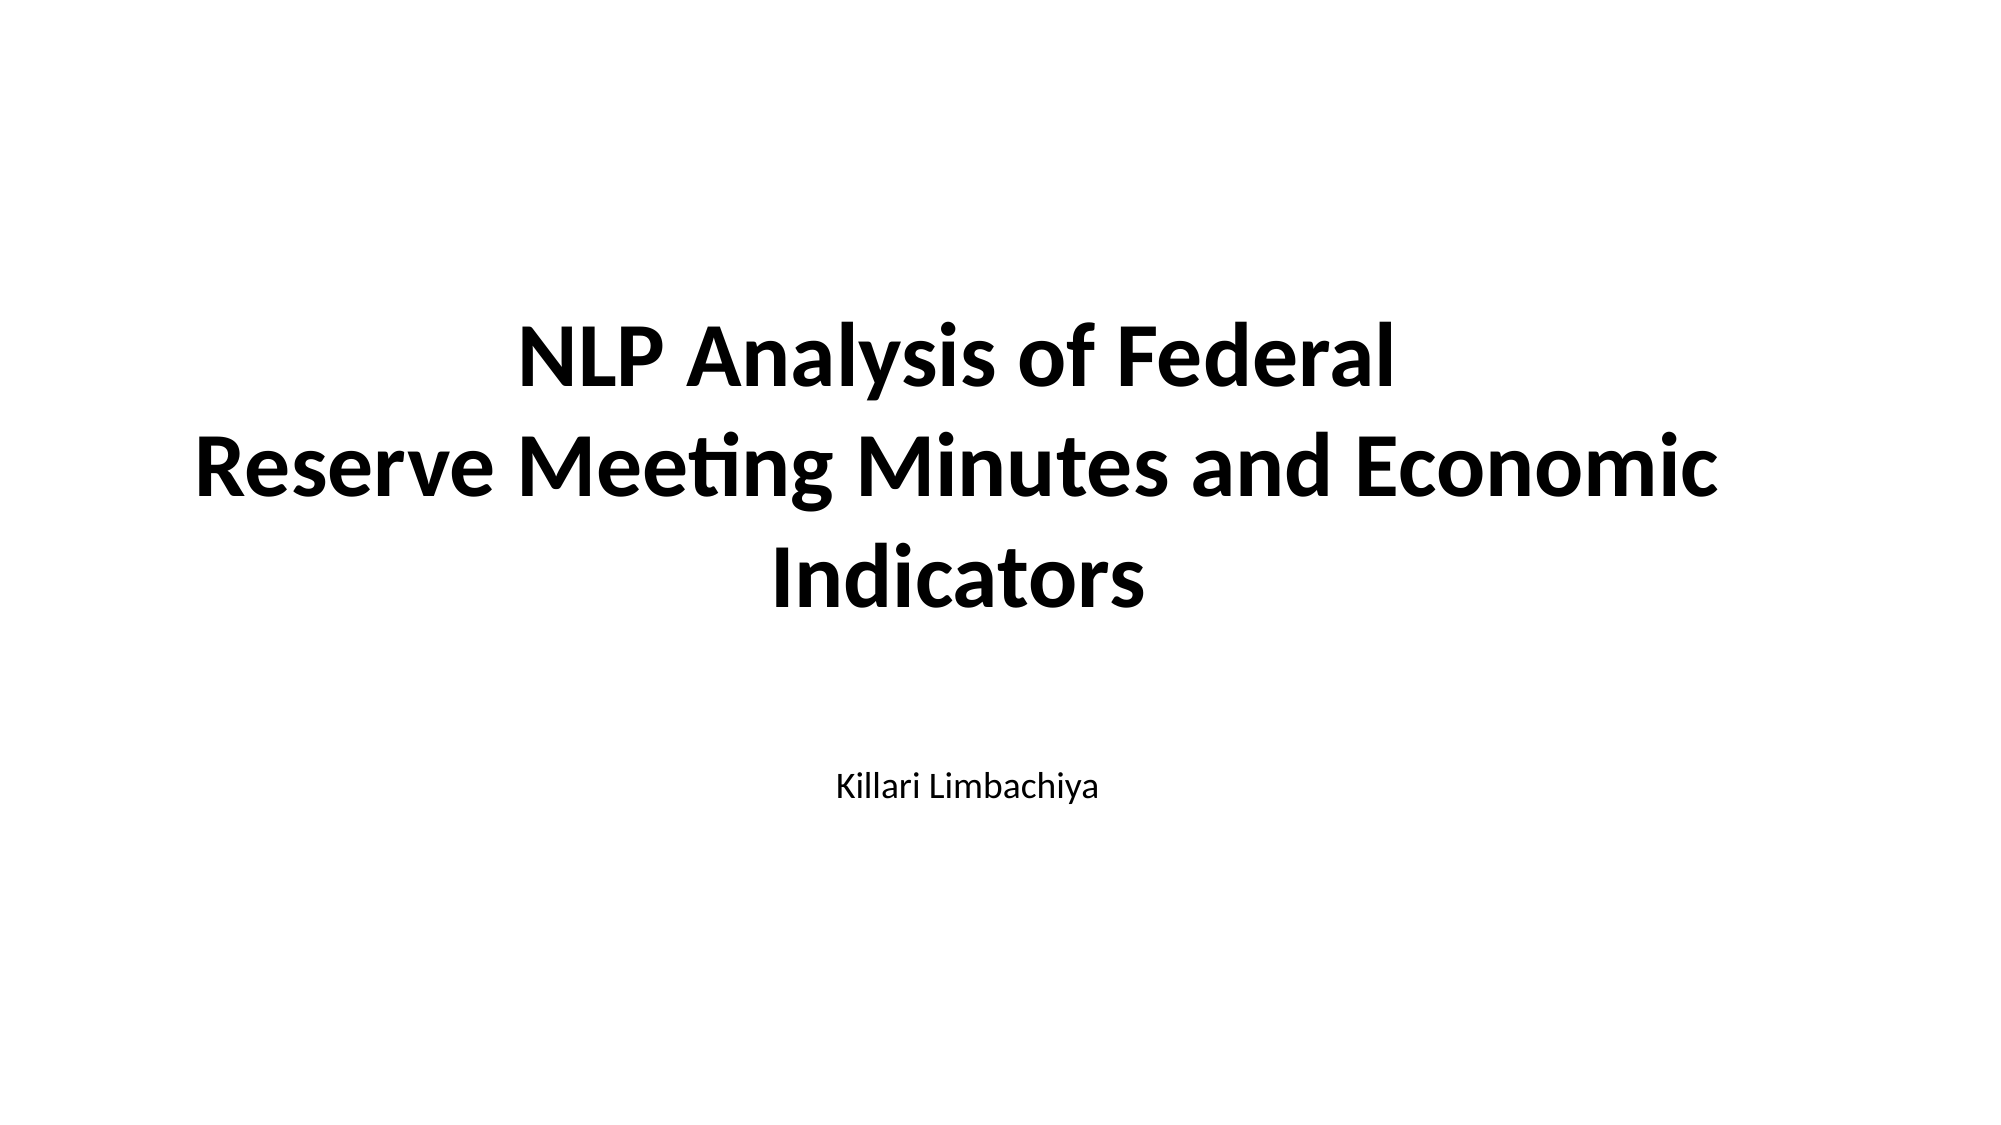

# NLP Analysis of Federal Reserve Meeting Minutes and Economic Indicators
Killari Limbachiya